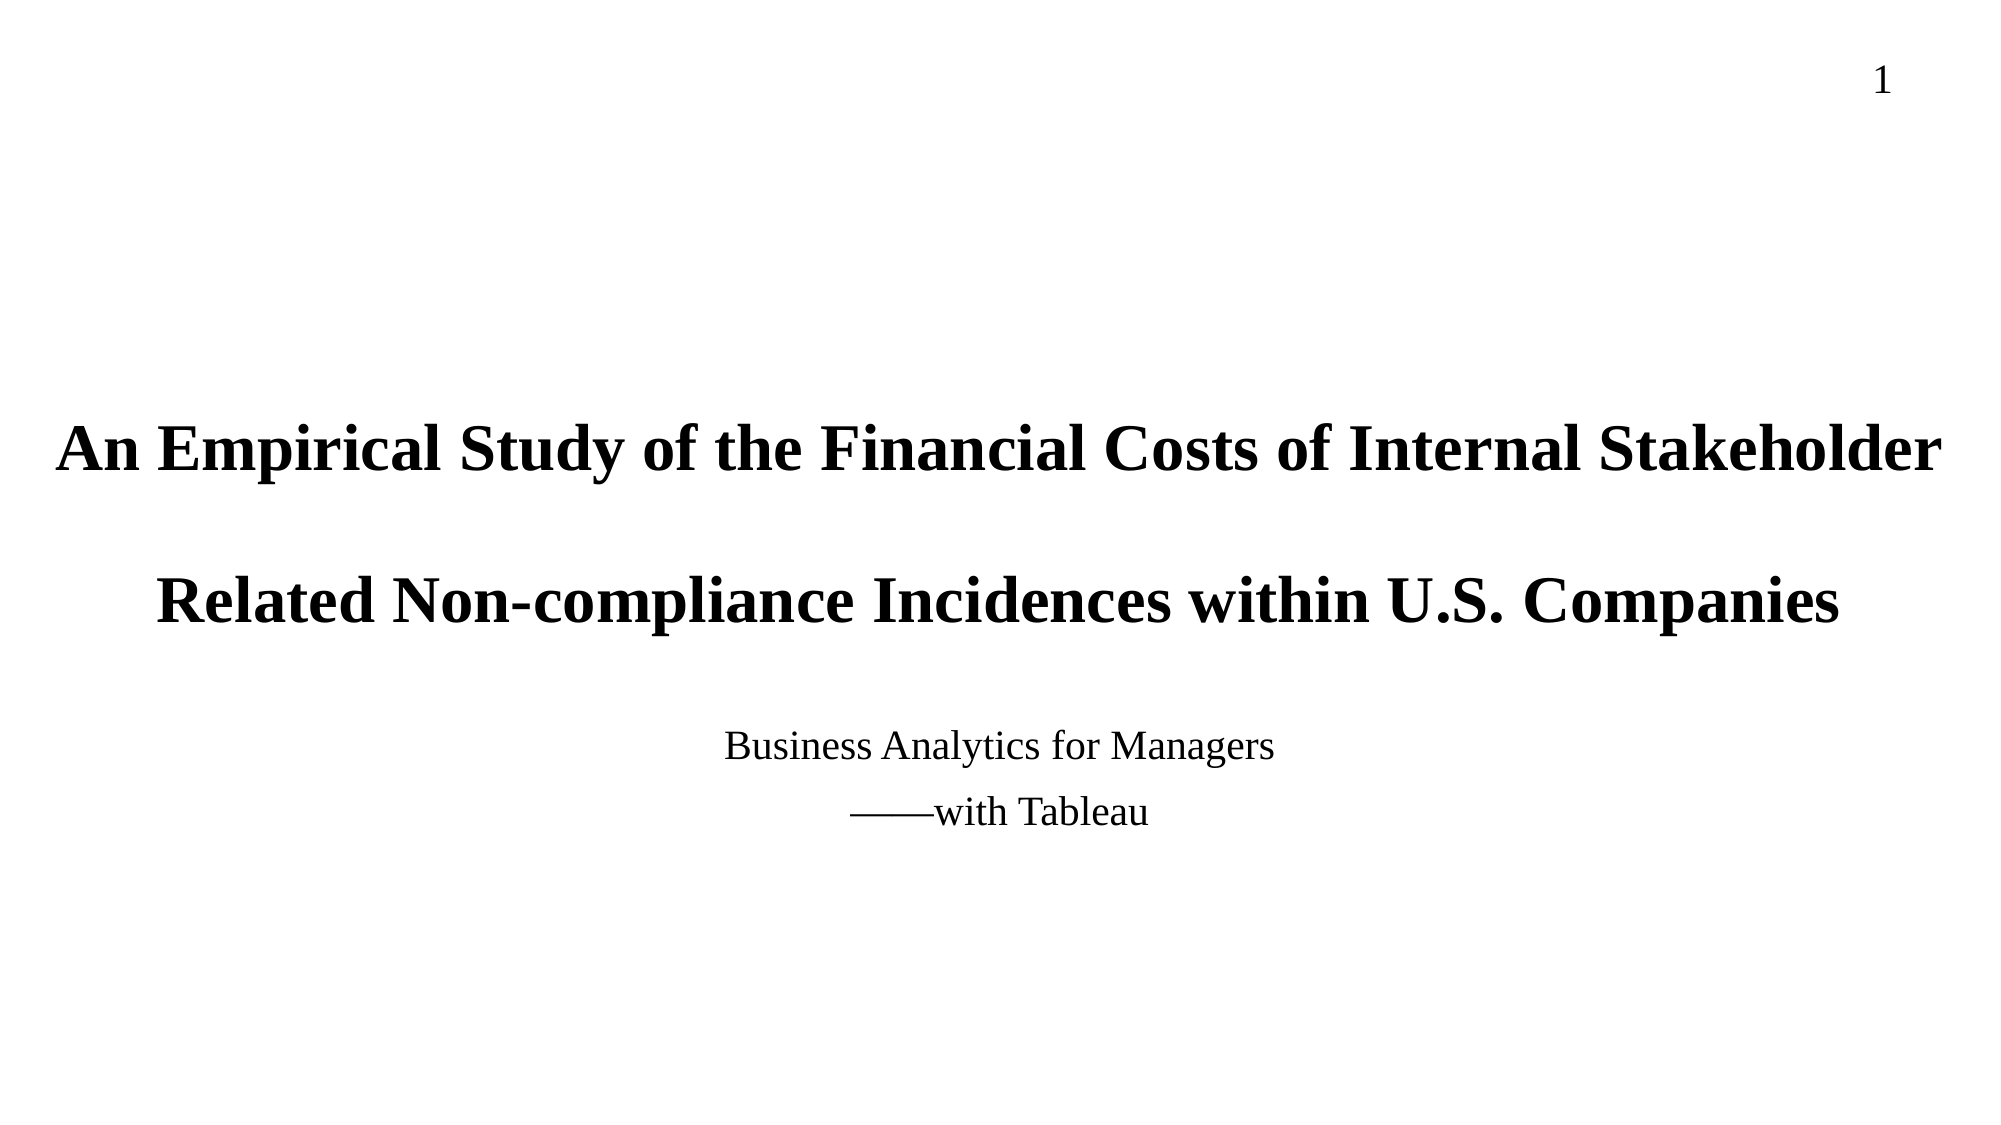

1
# An Empirical Study of the Financial Costs of Internal Stakeholder Related Non-compliance Incidences within U.S. Companies
Business Analytics for Managers
——with Tableau